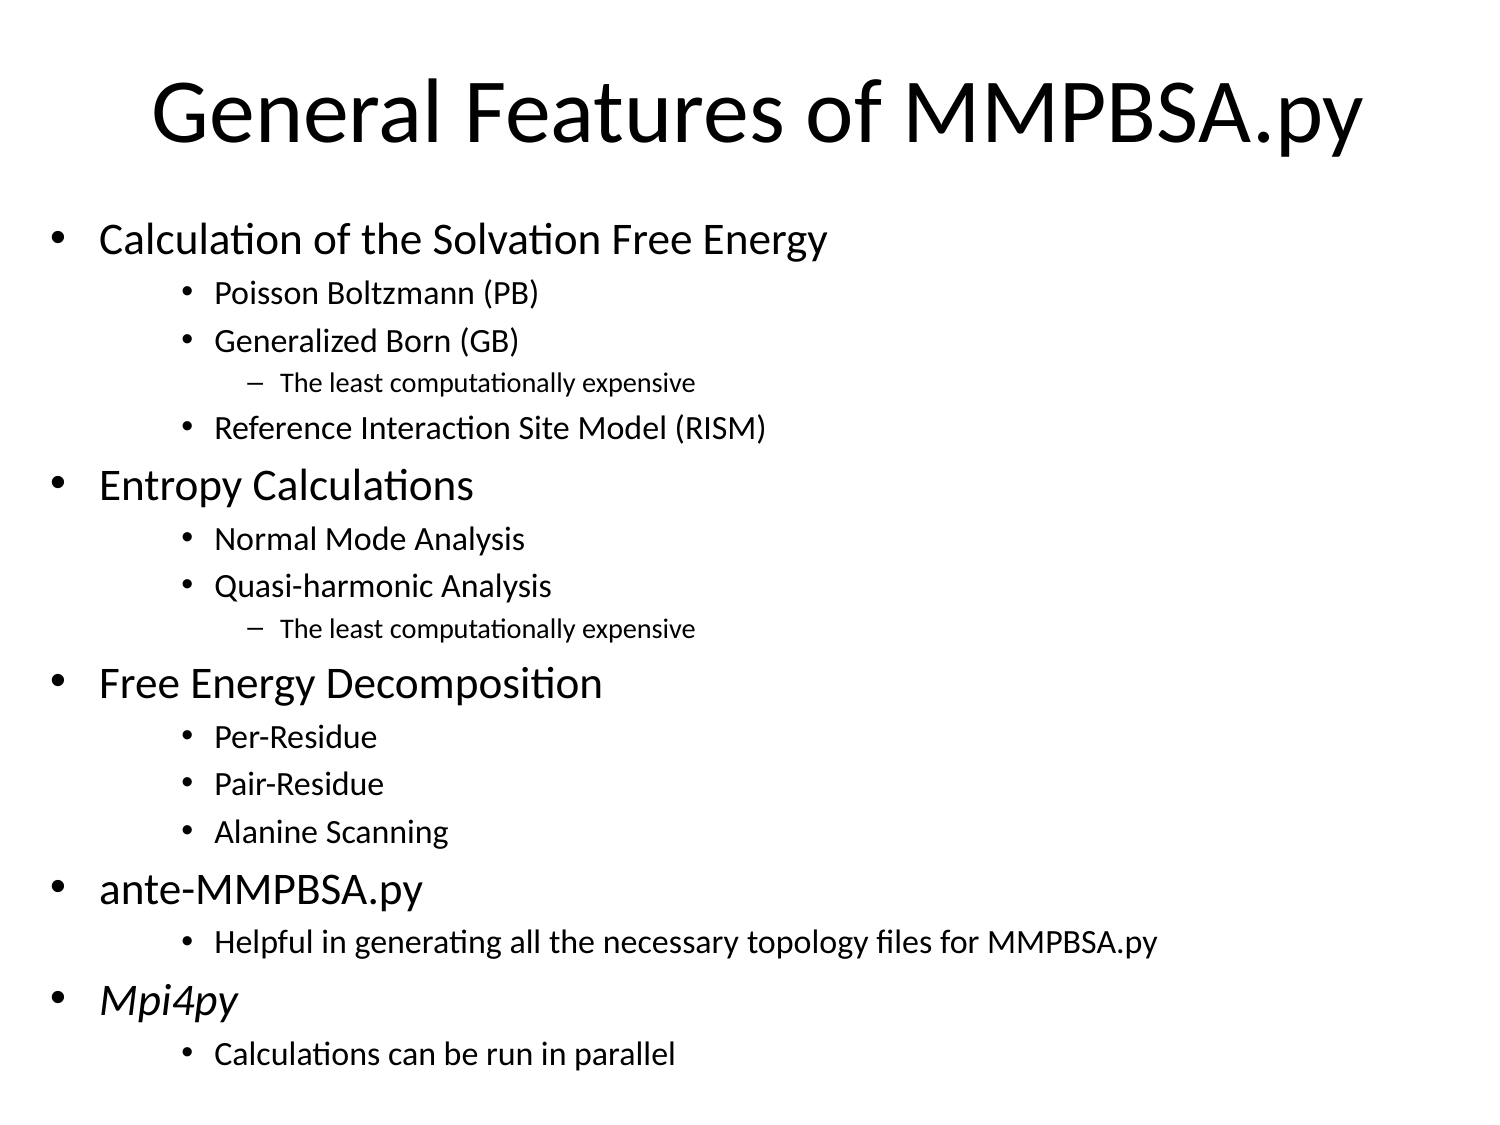

# General Features of MMPBSA.py
Calculation of the Solvation Free Energy
Poisson Boltzmann (PB)
Generalized Born (GB)
The least computationally expensive
Reference Interaction Site Model (RISM)
Entropy Calculations
Normal Mode Analysis
Quasi-harmonic Analysis
The least computationally expensive
Free Energy Decomposition
Per-Residue
Pair-Residue
Alanine Scanning
ante-MMPBSA.py
Helpful in generating all the necessary topology files for MMPBSA.py
Mpi4py
Calculations can be run in parallel